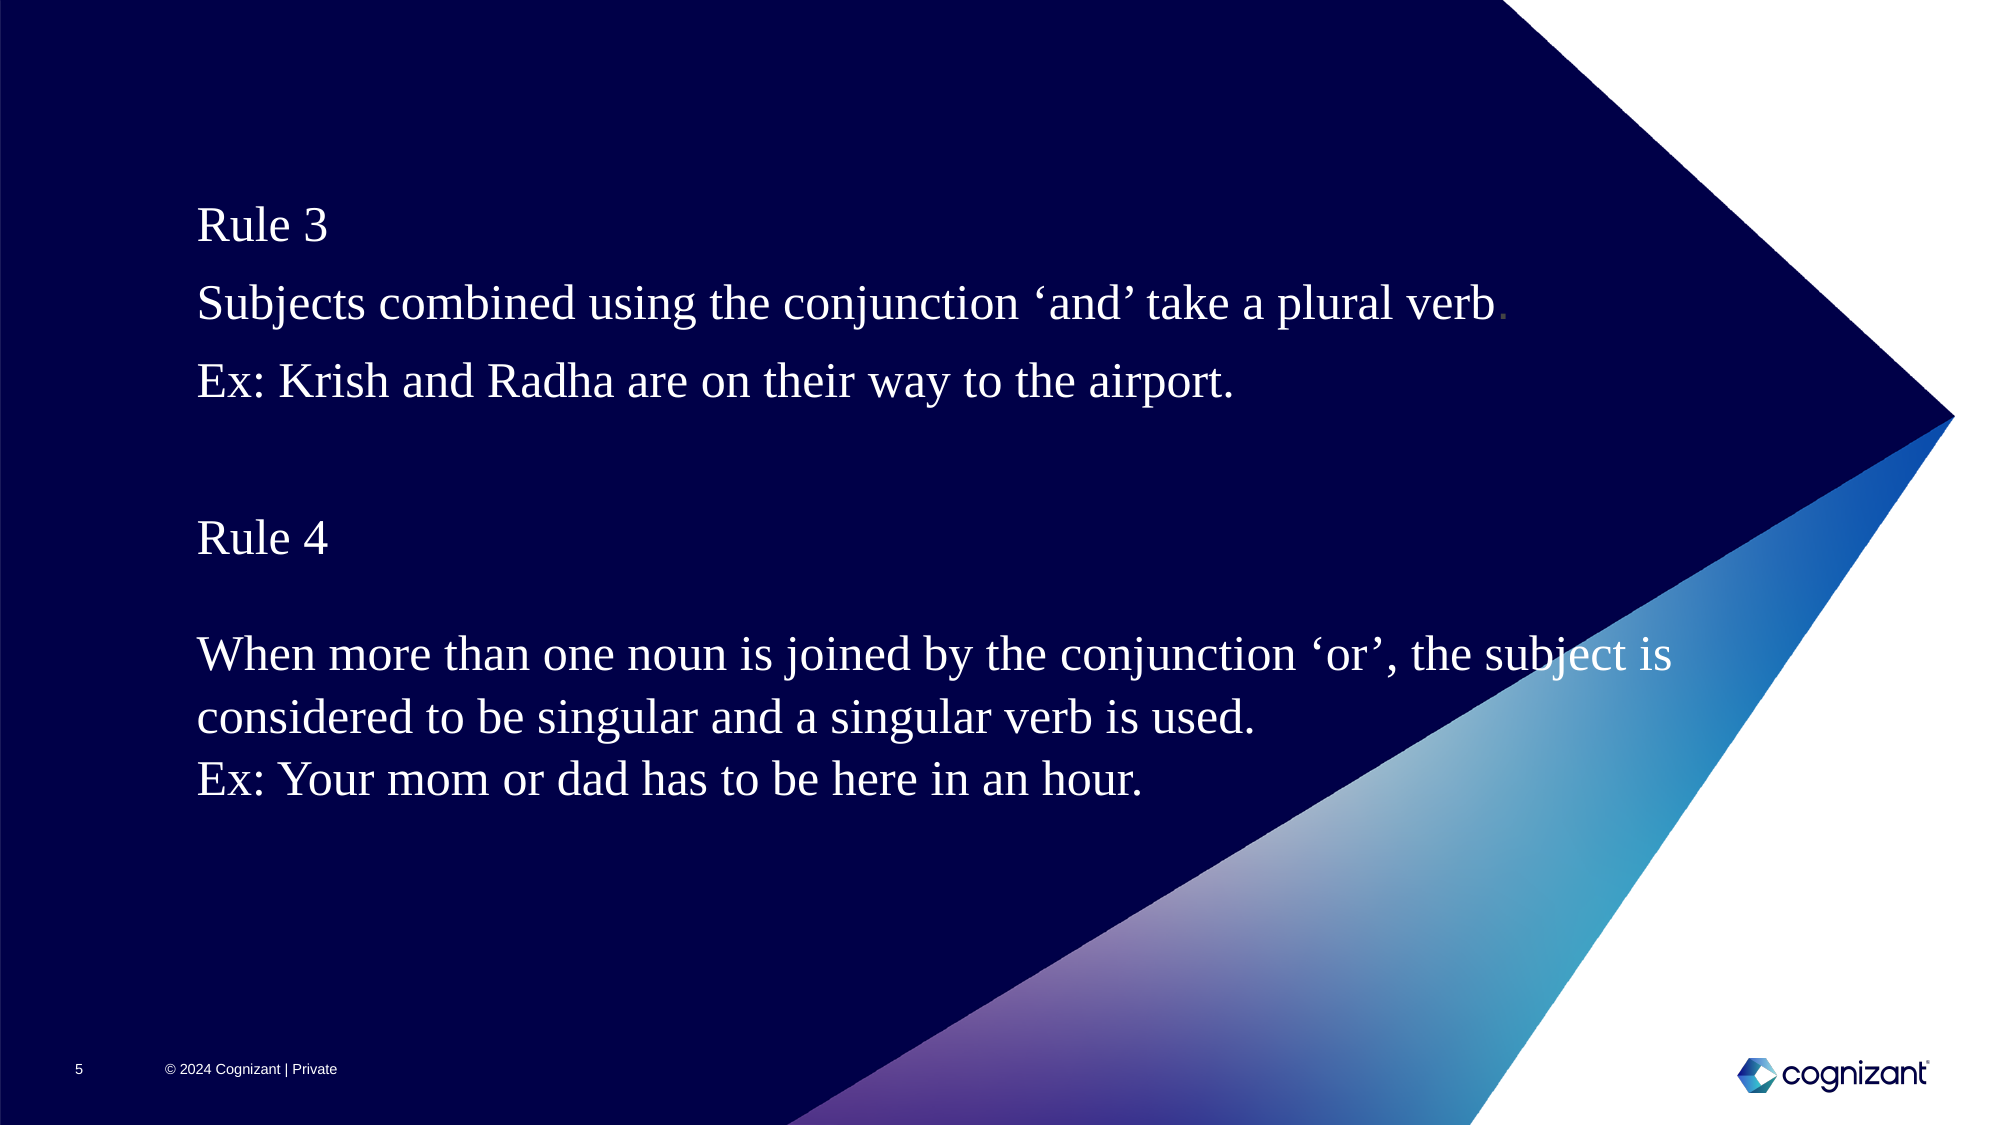

Rule 3
Subjects combined using the conjunction ‘and’ take a plural verb.
Ex: Krish and Radha are on their way to the airport.

Rule 4

When more than one noun is joined by the conjunction ‘or’, the subject is
considered to be singular and a singular verb is used.
Ex: Your mom or dad has to be here in an hour.

5
© 2024 Cognizant | Private